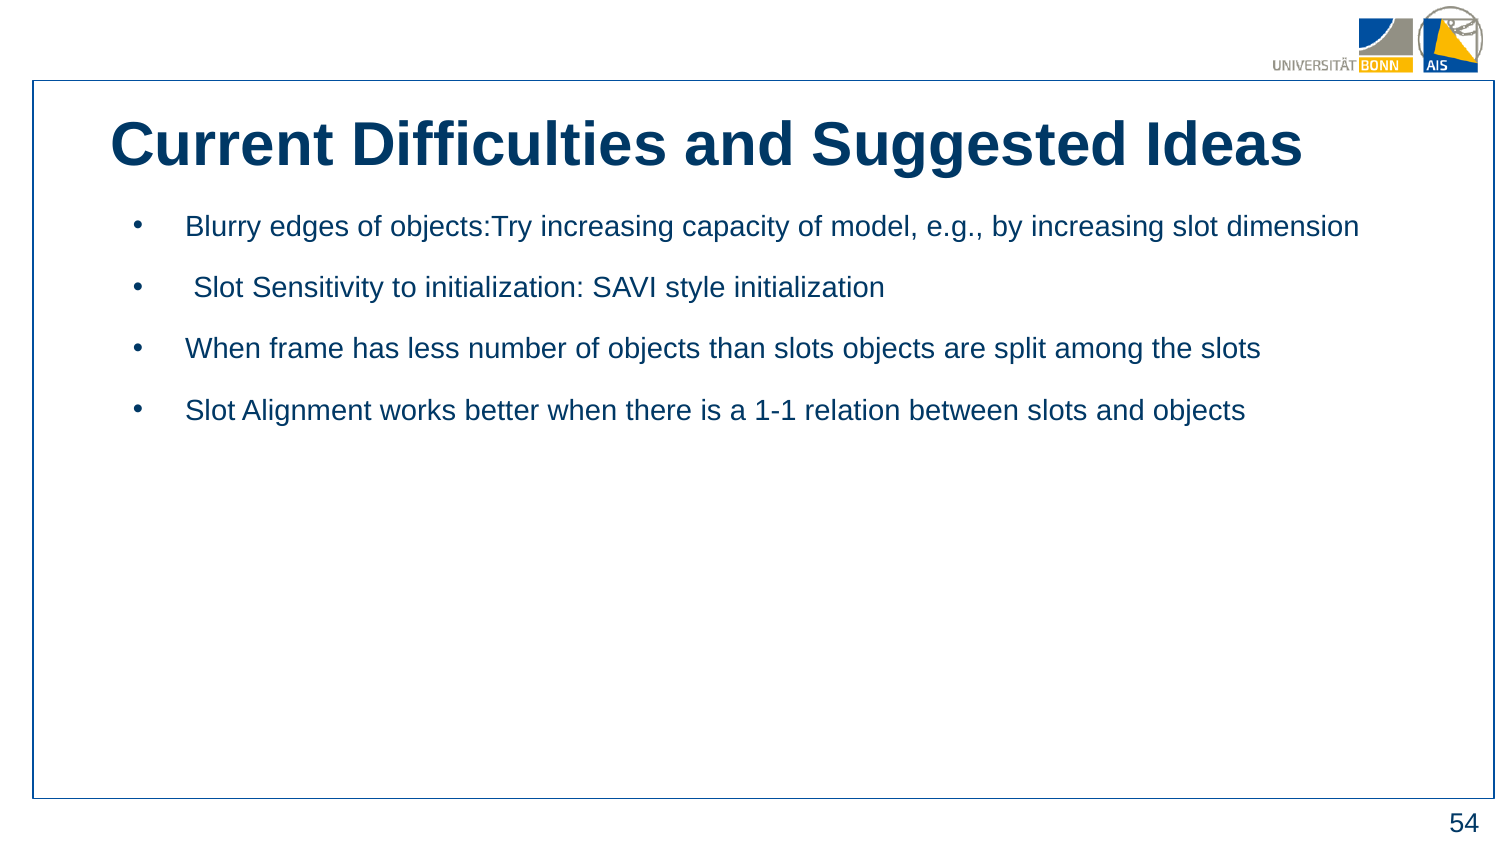

Current Difficulties and Suggested Ideas
Blurry edges of objects:Try increasing capacity of model, e.g., by increasing slot dimension
 Slot Sensitivity to initialization: SAVI style initialization
When frame has less number of objects than slots objects are split among the slots
Slot Alignment works better when there is a 1-1 relation between slots and objects
54